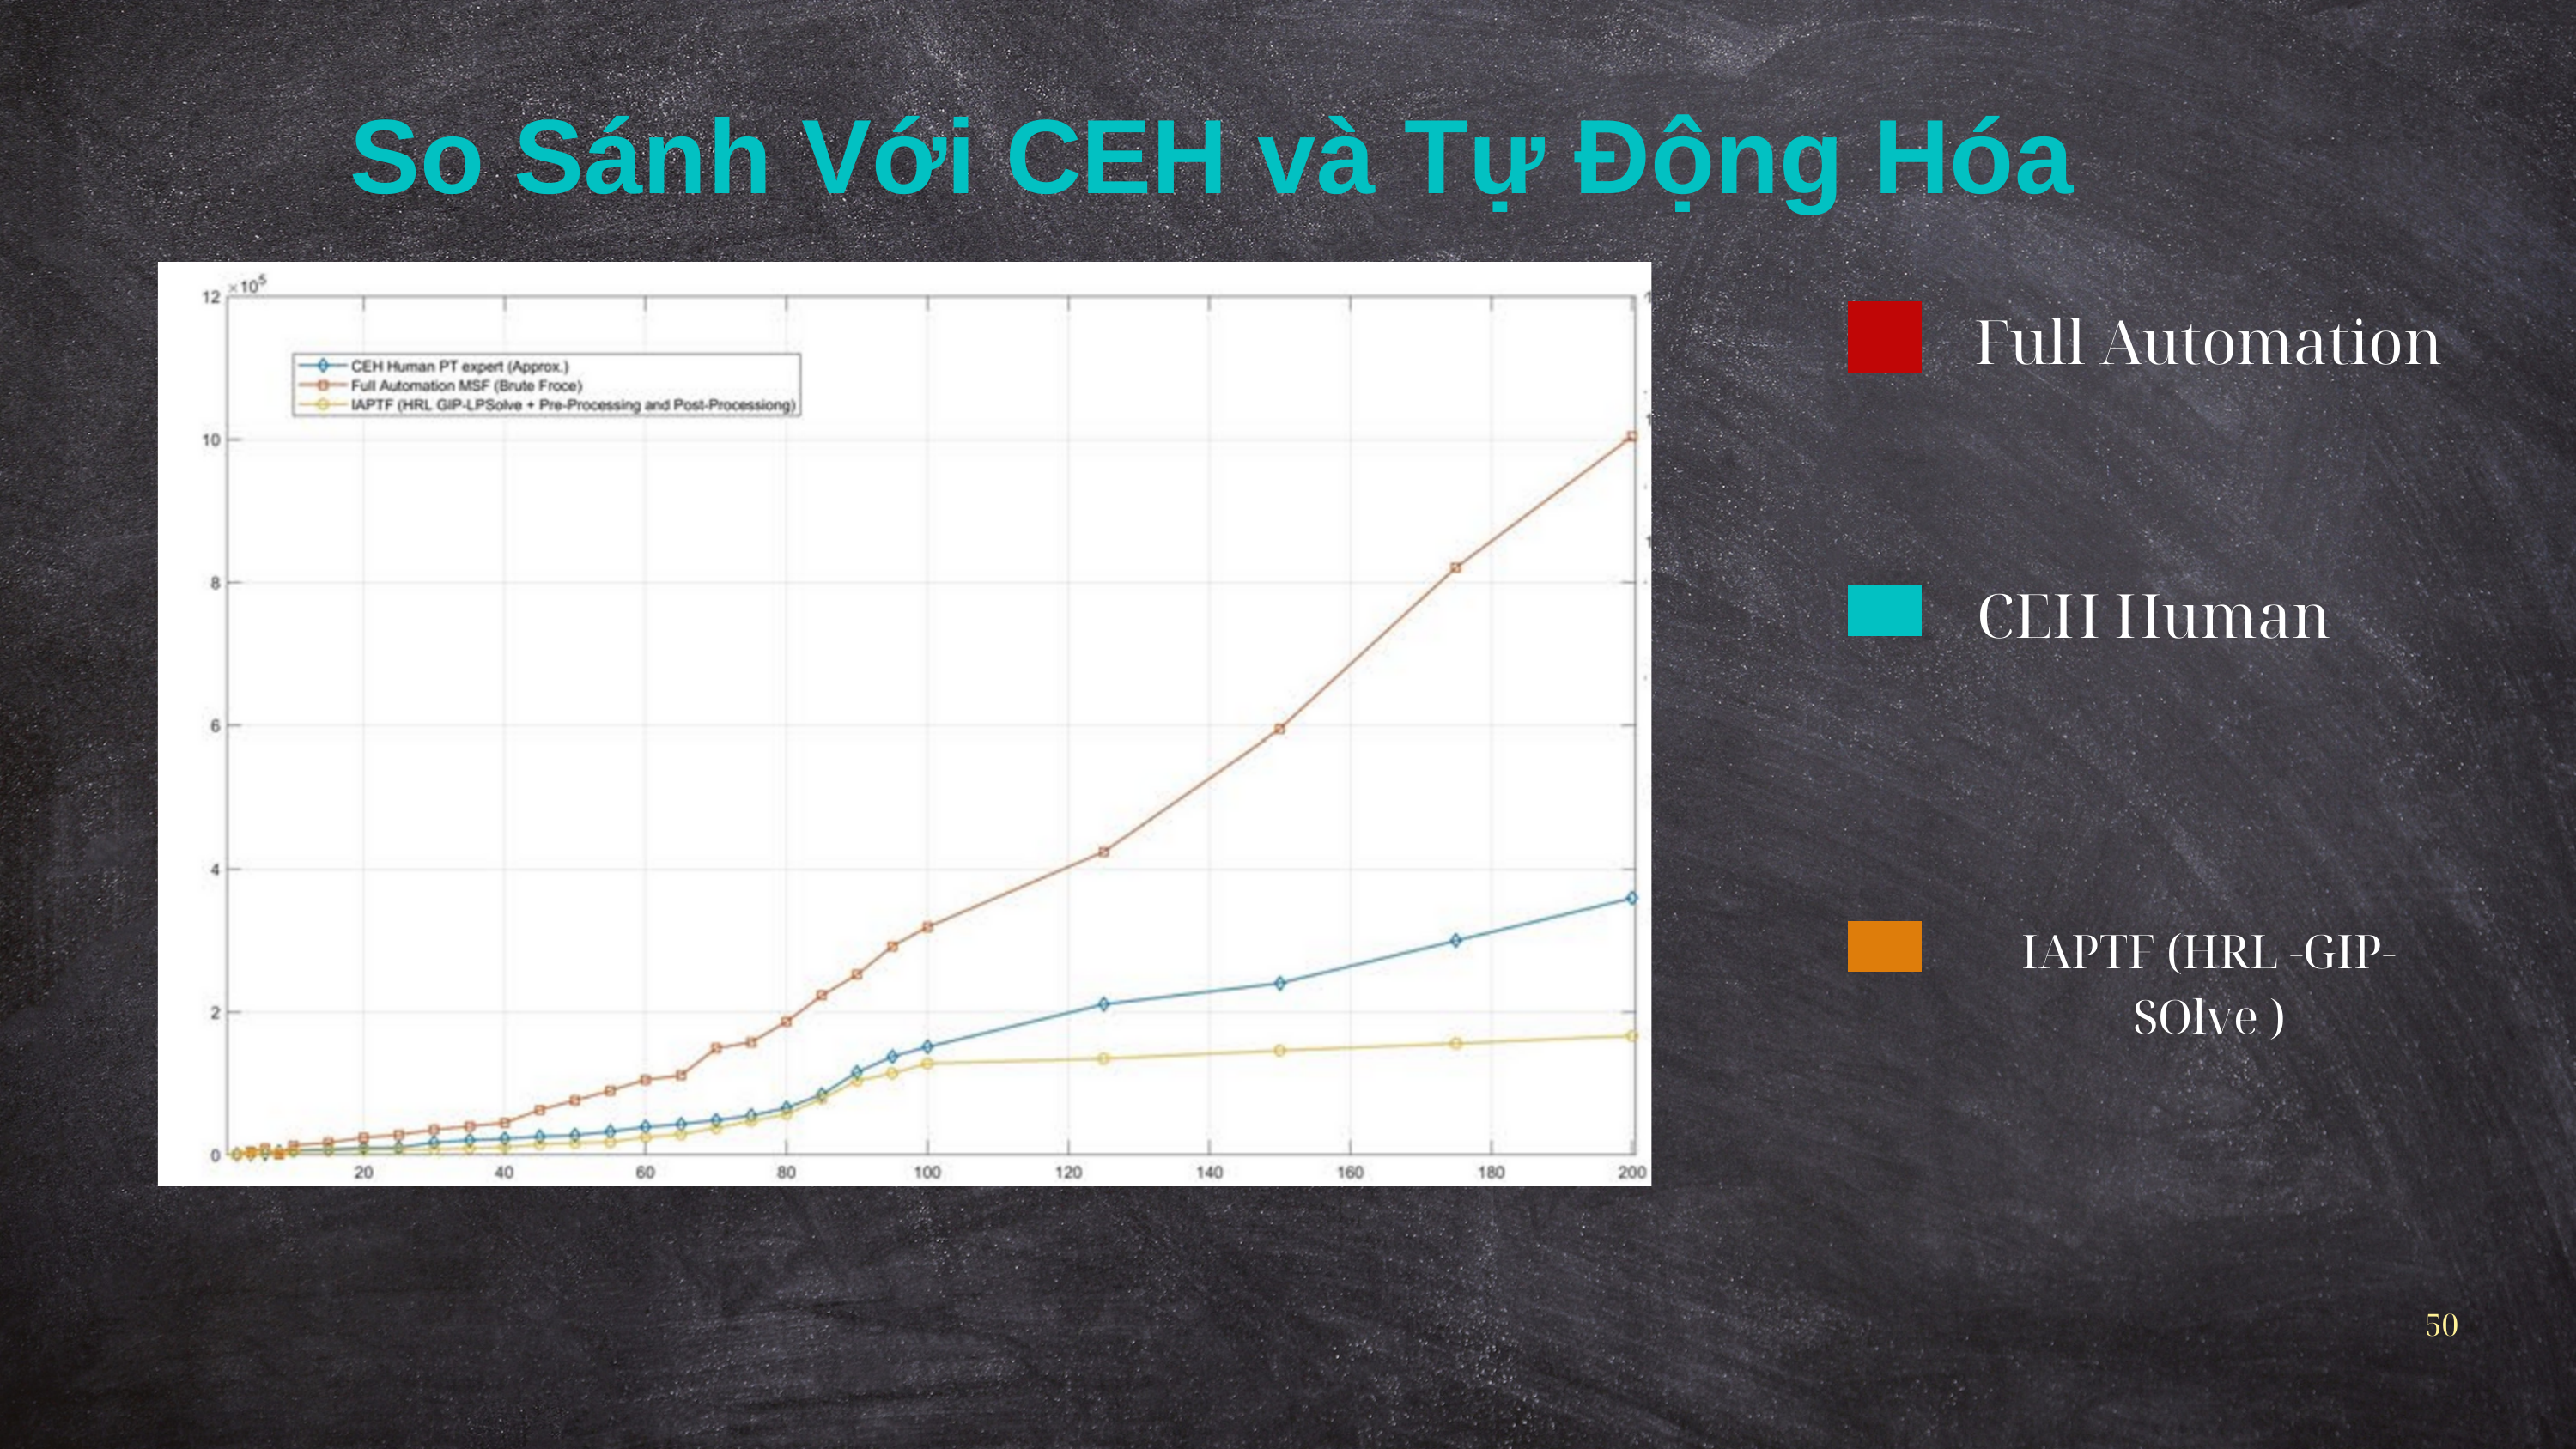

So Sánh Với CEH và Tự Động Hóa

Full Automation

CEH Human

IAPTF (HRL -GIP-SOlve )

50